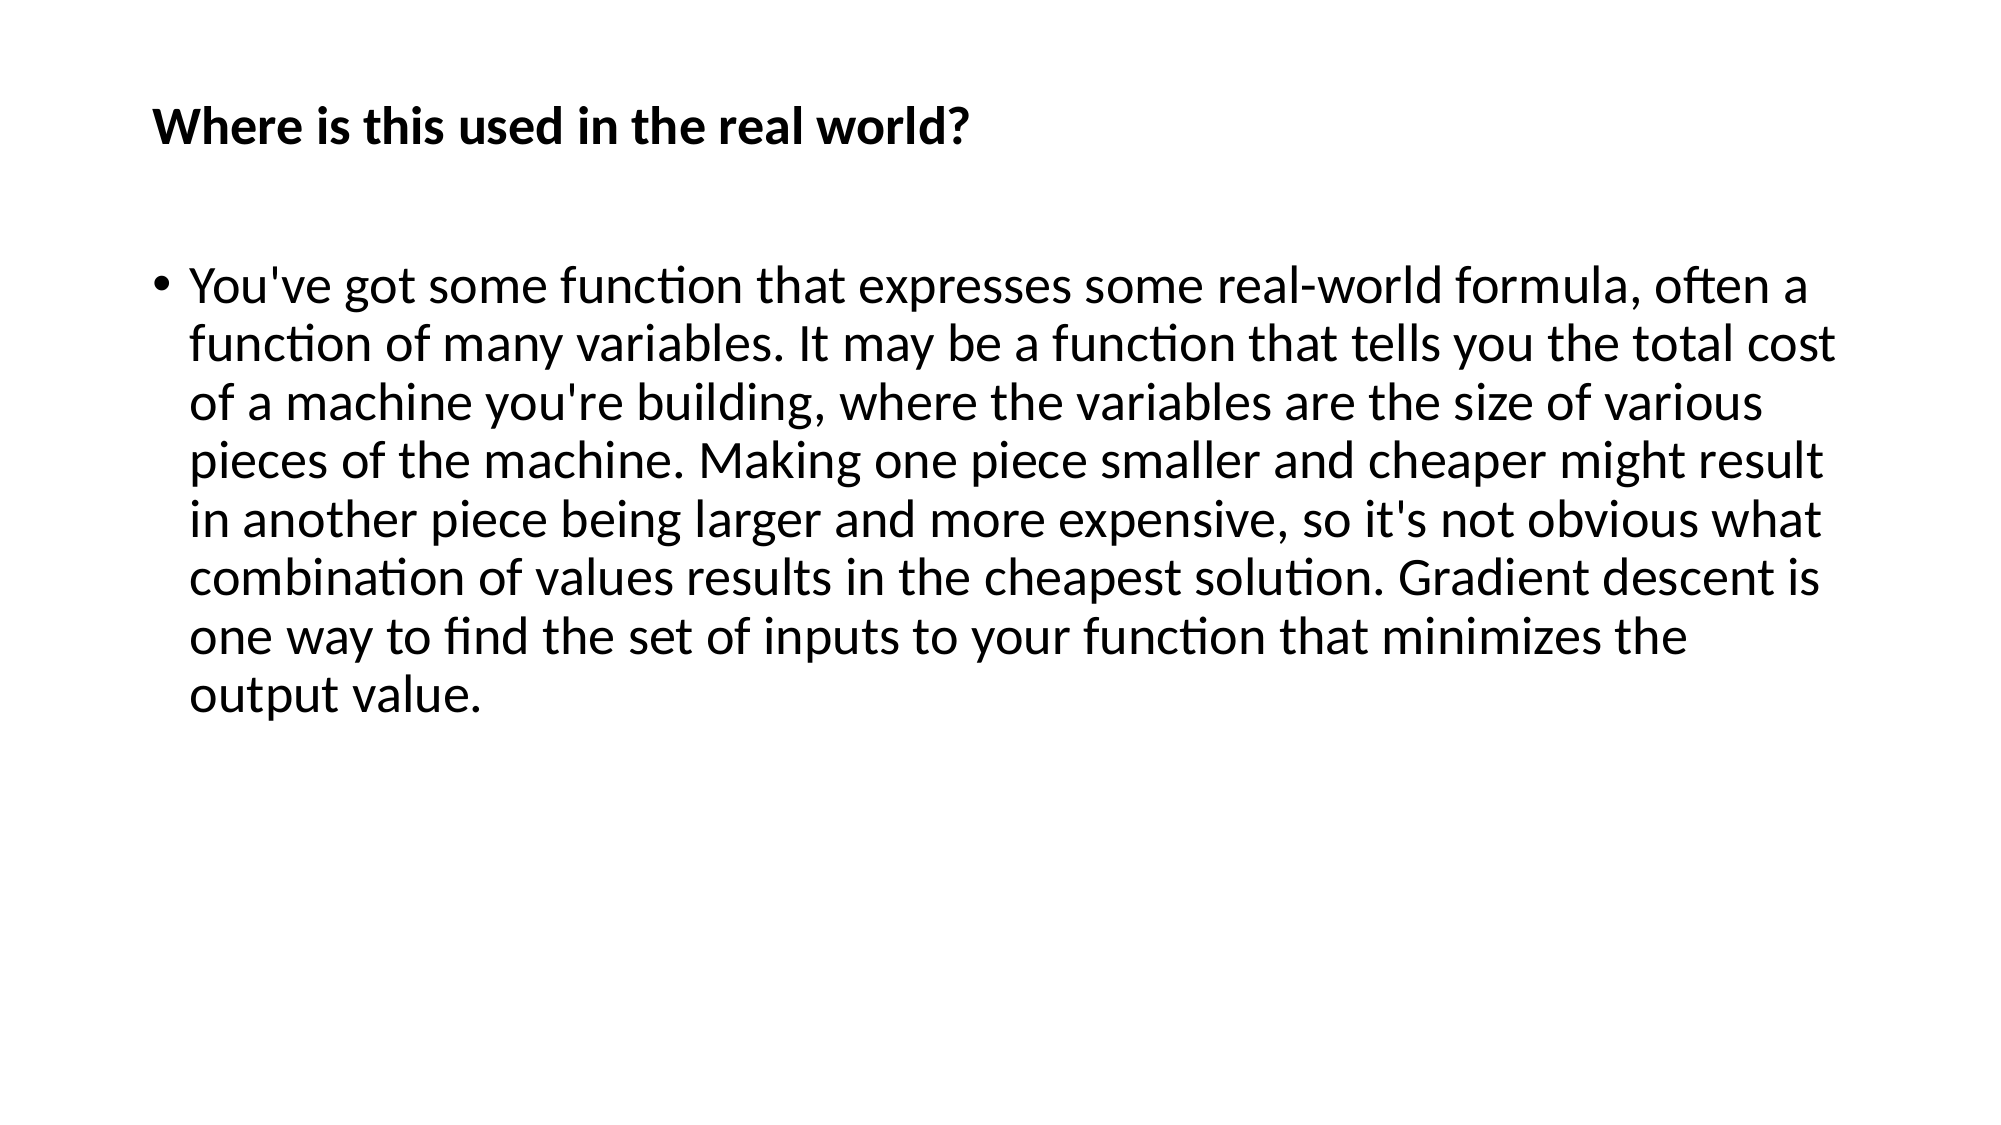

Where is this used in the real world?

You've got some function that expresses some real-world formula, often a function of many variables. It may be a function that tells you the total cost of a machine you're building, where the variables are the size of various pieces of the machine. Making one piece smaller and cheaper might result in another piece being larger and more expensive, so it's not obvious what combination of values results in the cheapest solution. Gradient descent is one way to find the set of inputs to your function that minimizes the output value.